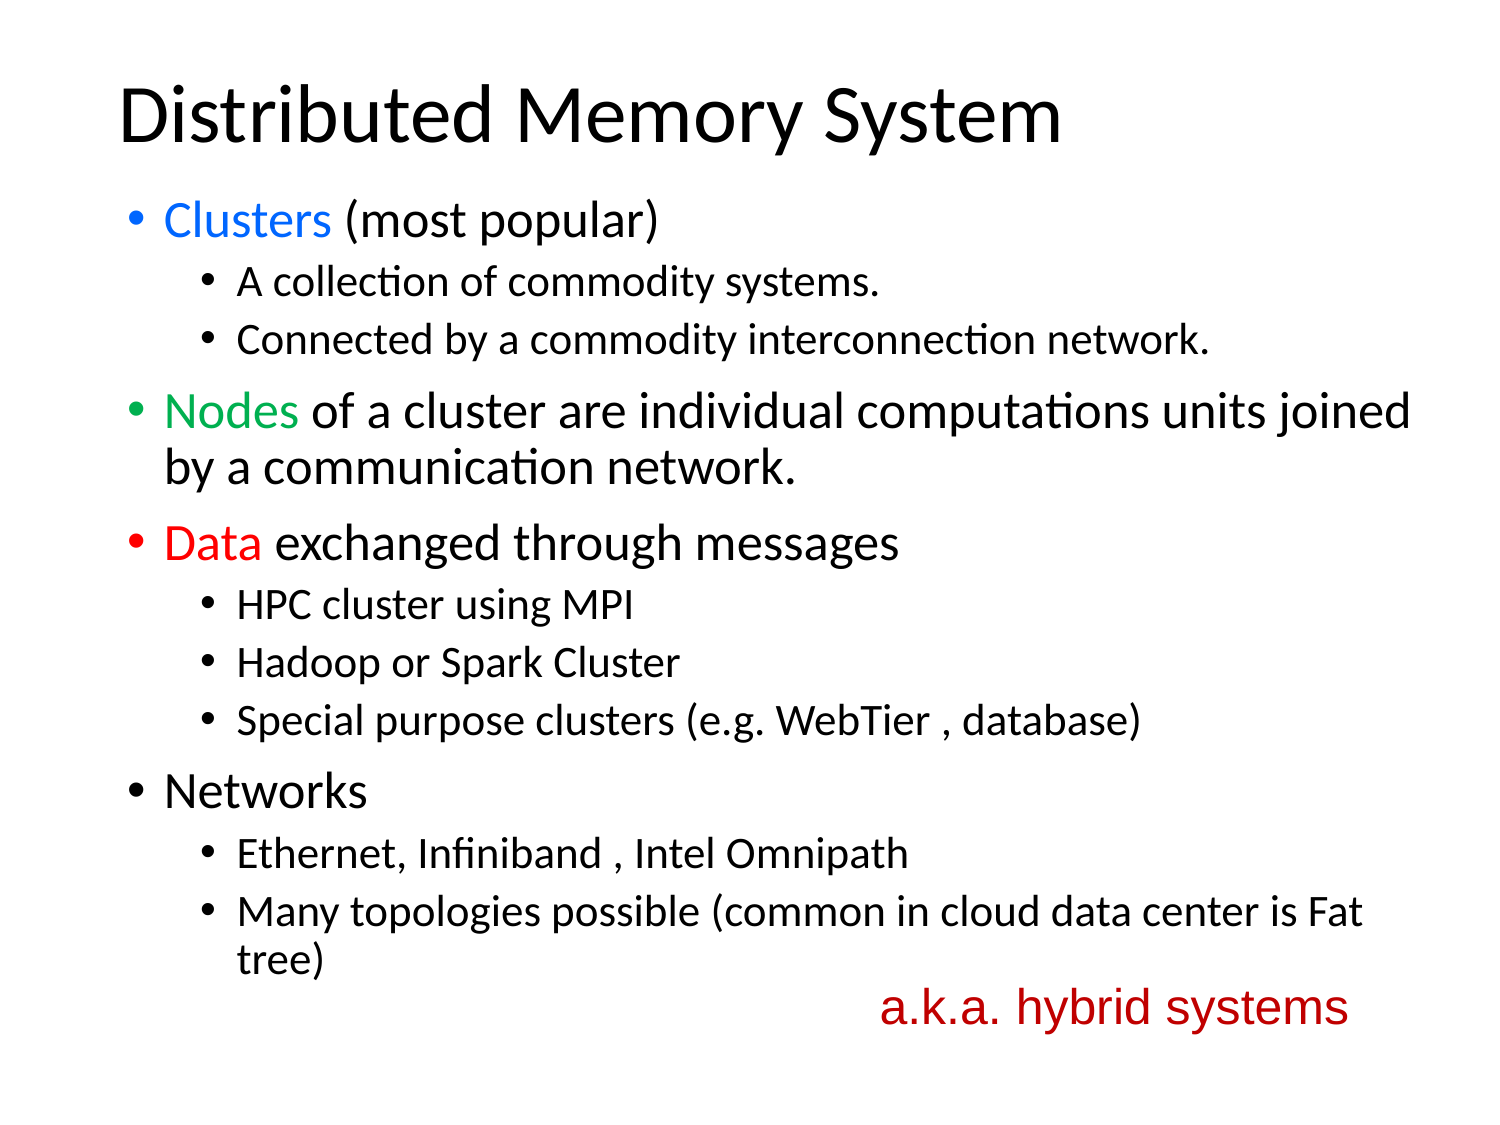

# Distributed Memory System
Clusters (most popular)
A collection of commodity systems.
Connected by a commodity interconnection network.
Nodes of a cluster are individual computations units joined by a communication network.
Data exchanged through messages
HPC cluster using MPI
Hadoop or Spark Cluster
Special purpose clusters (e.g. WebTier , database)
Networks
Ethernet, Infiniband , Intel Omnipath
Many topologies possible (common in cloud data center is Fat tree)
a.k.a. hybrid systems